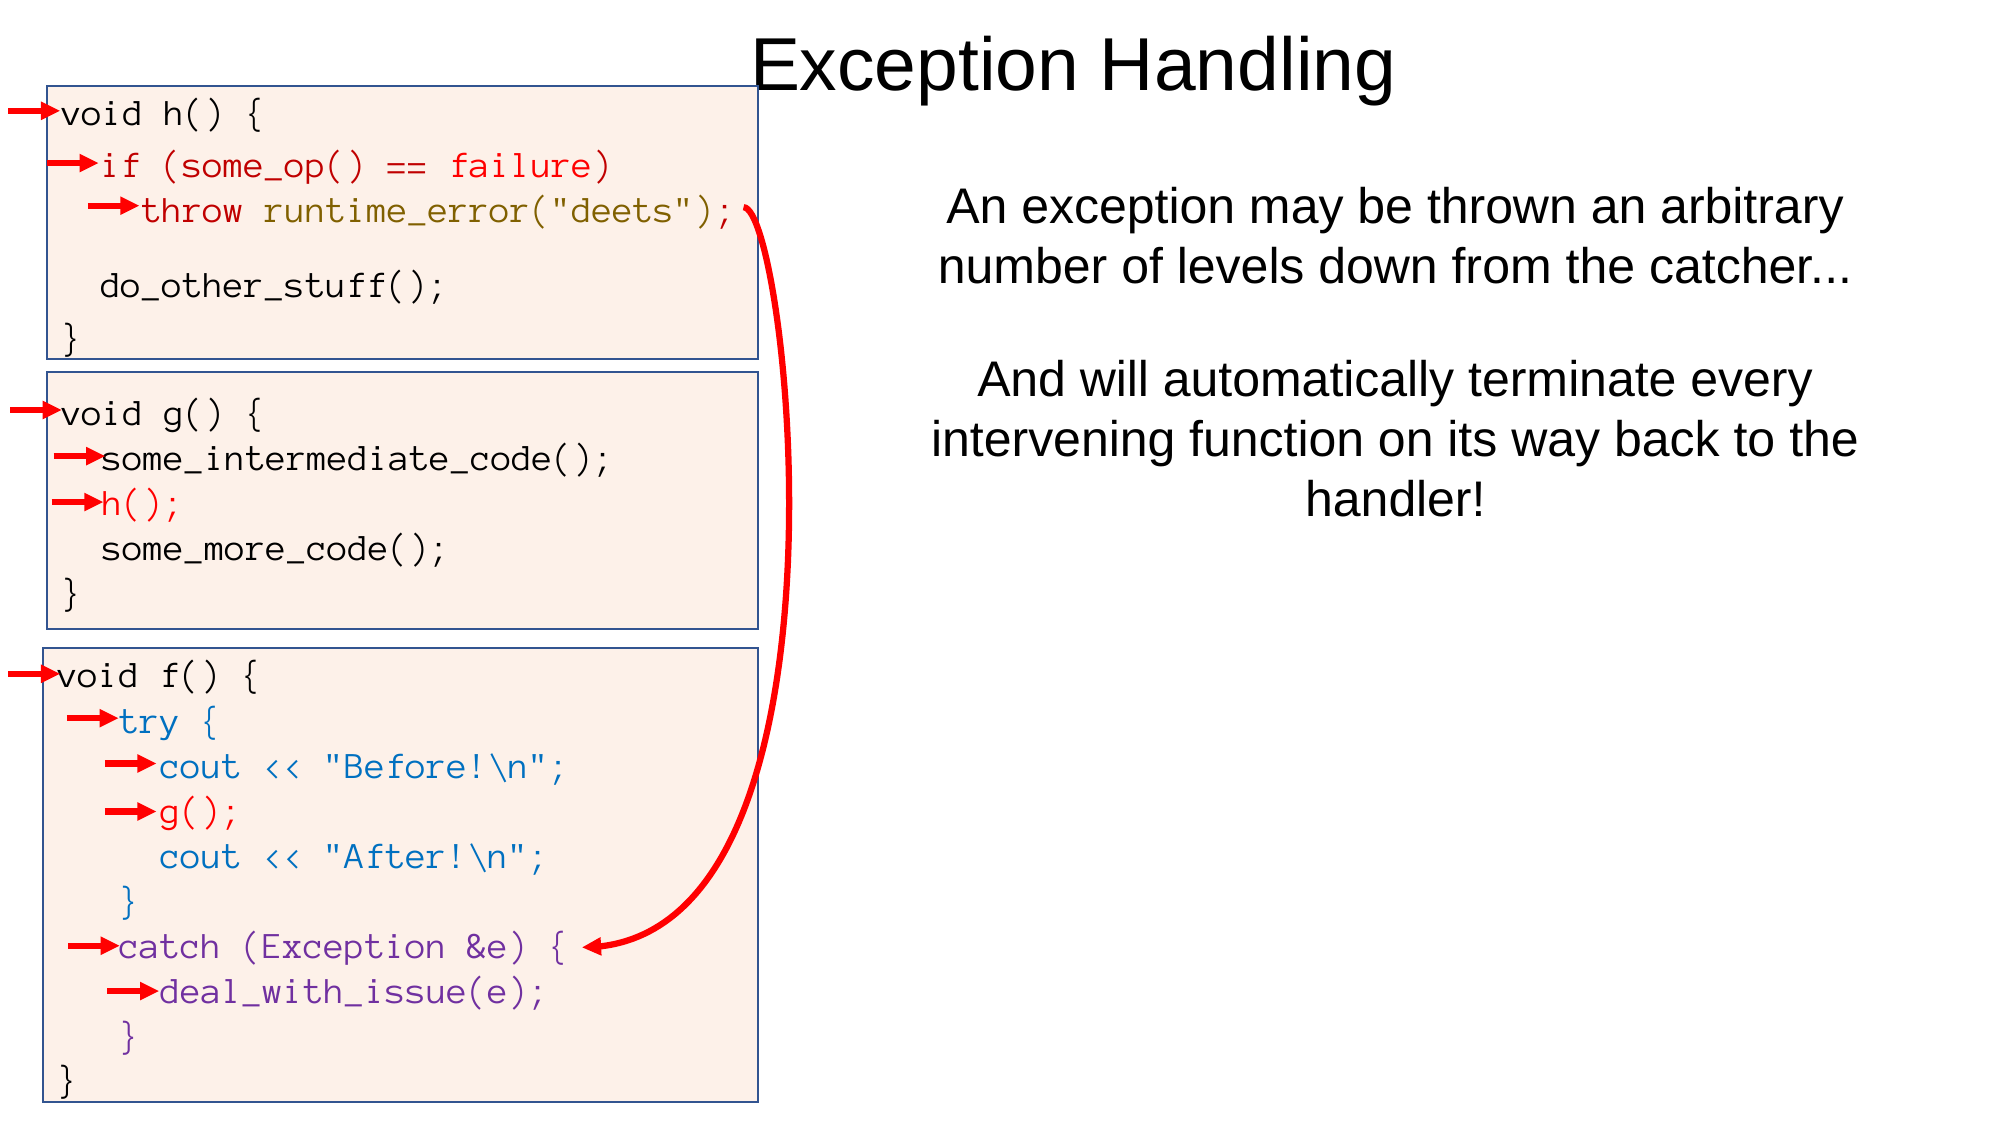

Exception Handling
void h() {

}

if (some_op() == failure)
  throw runtime_error("deets");

do_other_stuff();
An exception may be thrown an arbitrary number of levels down from the catcher...

And will automatically terminate every intervening function on its way back to the handler!
void g() {
  some_intermediate_code();
  h();
  some_more_code();
}
void f() {

}
try {
  cout << "Before!\n";
  g();
  cout << "After!\n";
}
catch (Exception &e) {
  deal_with_issue(e);
}